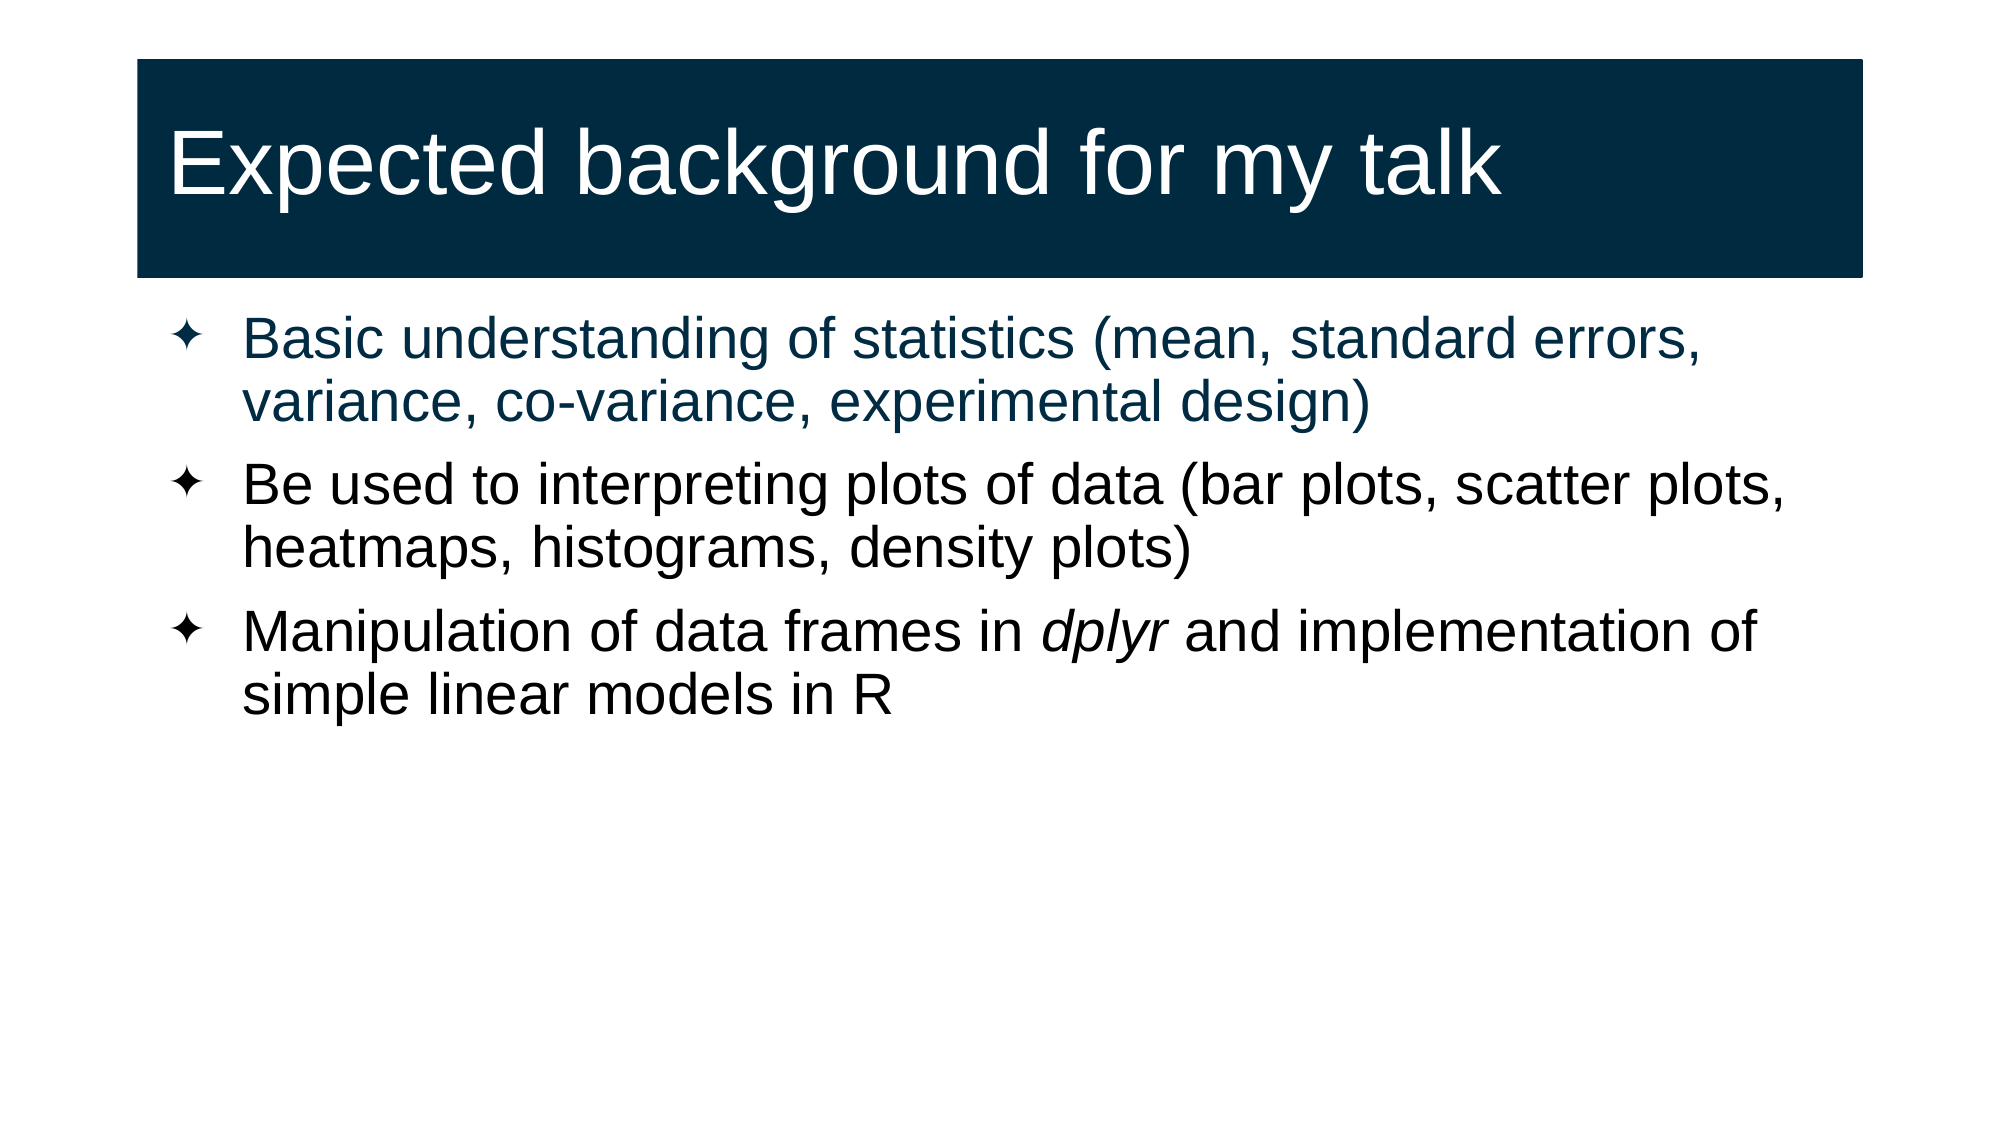

# Expected background for my talk
Basic understanding of statistics (mean, standard errors, variance, co-variance, experimental design)
Be used to interpreting plots of data (bar plots, scatter plots, heatmaps, histograms, density plots)
Manipulation of data frames in dplyr and implementation of simple linear models in R